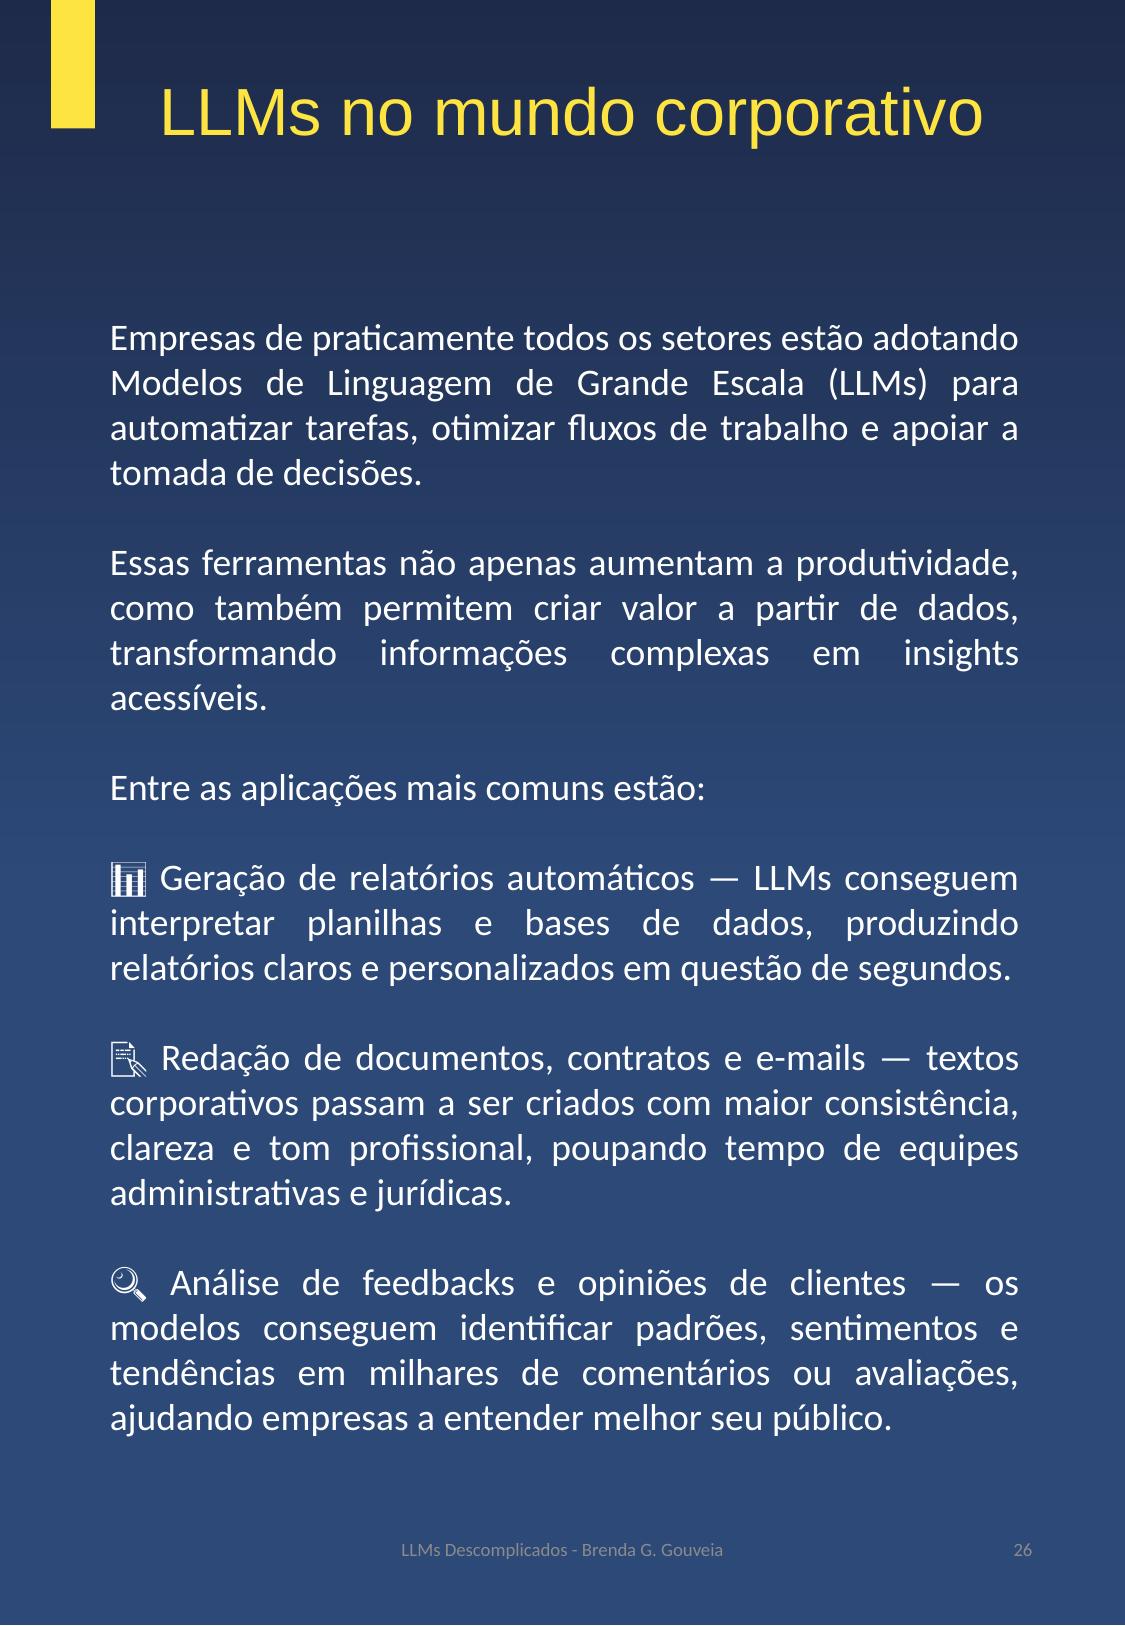

LLMs no mundo corporativo
Empresas de praticamente todos os setores estão adotando Modelos de Linguagem de Grande Escala (LLMs) para automatizar tarefas, otimizar fluxos de trabalho e apoiar a tomada de decisões.

Essas ferramentas não apenas aumentam a produtividade, como também permitem criar valor a partir de dados, transformando informações complexas em insights acessíveis.

Entre as aplicações mais comuns estão:

📊 Geração de relatórios automáticos — LLMs conseguem interpretar planilhas e bases de dados, produzindo relatórios claros e personalizados em questão de segundos.

📝 Redação de documentos, contratos e e-mails — textos corporativos passam a ser criados com maior consistência, clareza e tom profissional, poupando tempo de equipes administrativas e jurídicas.

🔍 Análise de feedbacks e opiniões de clientes — os modelos conseguem identificar padrões, sentimentos e tendências em milhares de comentários ou avaliações, ajudando empresas a entender melhor seu público.

LLMs Descomplicados - Brenda G. Gouveia
26